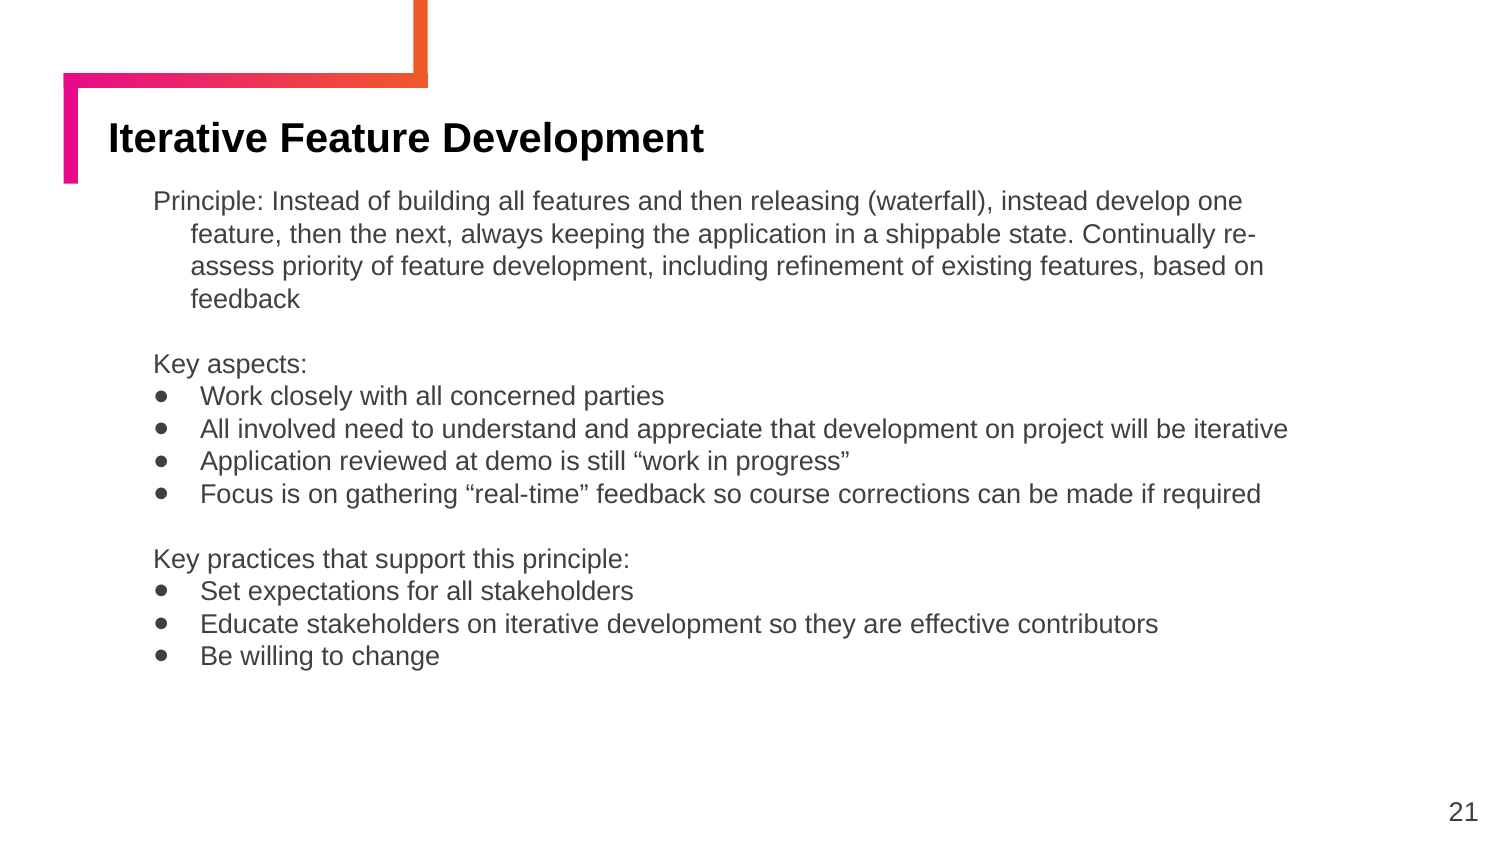

# Iterative Feature Development
Principle: Instead of building all features and then releasing (waterfall), instead develop one feature, then the next, always keeping the application in a shippable state. Continually re-assess priority of feature development, including refinement of existing features, based on feedback

Key aspects:
Work closely with all concerned parties
All involved need to understand and appreciate that development on project will be iterative
Application reviewed at demo is still “work in progress”
Focus is on gathering “real-time” feedback so course corrections can be made if required

Key practices that support this principle:
Set expectations for all stakeholders
Educate stakeholders on iterative development so they are effective contributors
Be willing to change

21